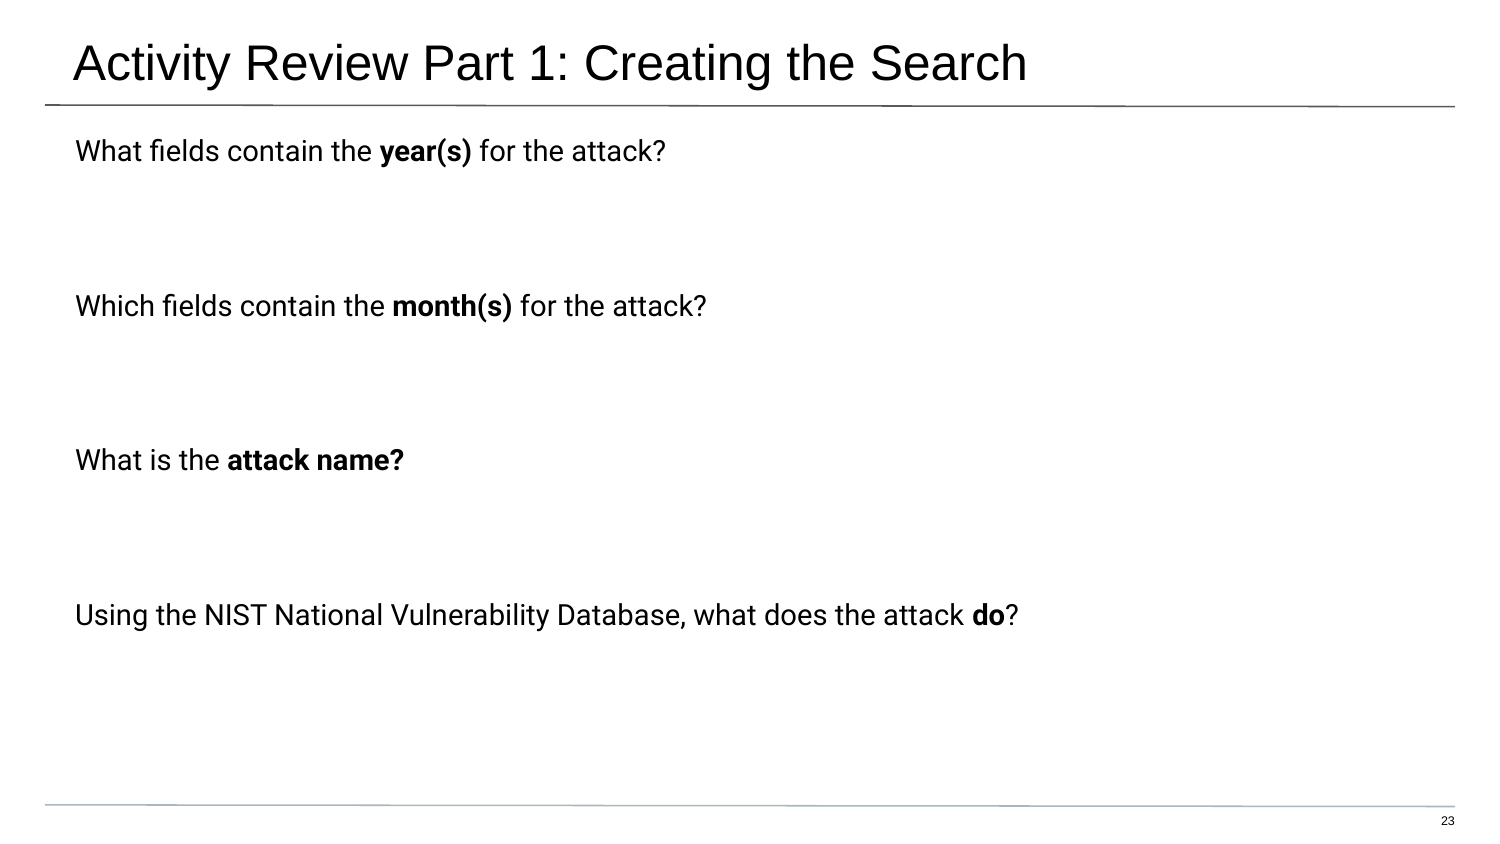

# Activity Review Part 1: Creating the Search
What fields contain the year(s) for the attack?

Which fields contain the month(s) for the attack?

What is the attack name?

Using the NIST National Vulnerability Database, what does the attack do?

23